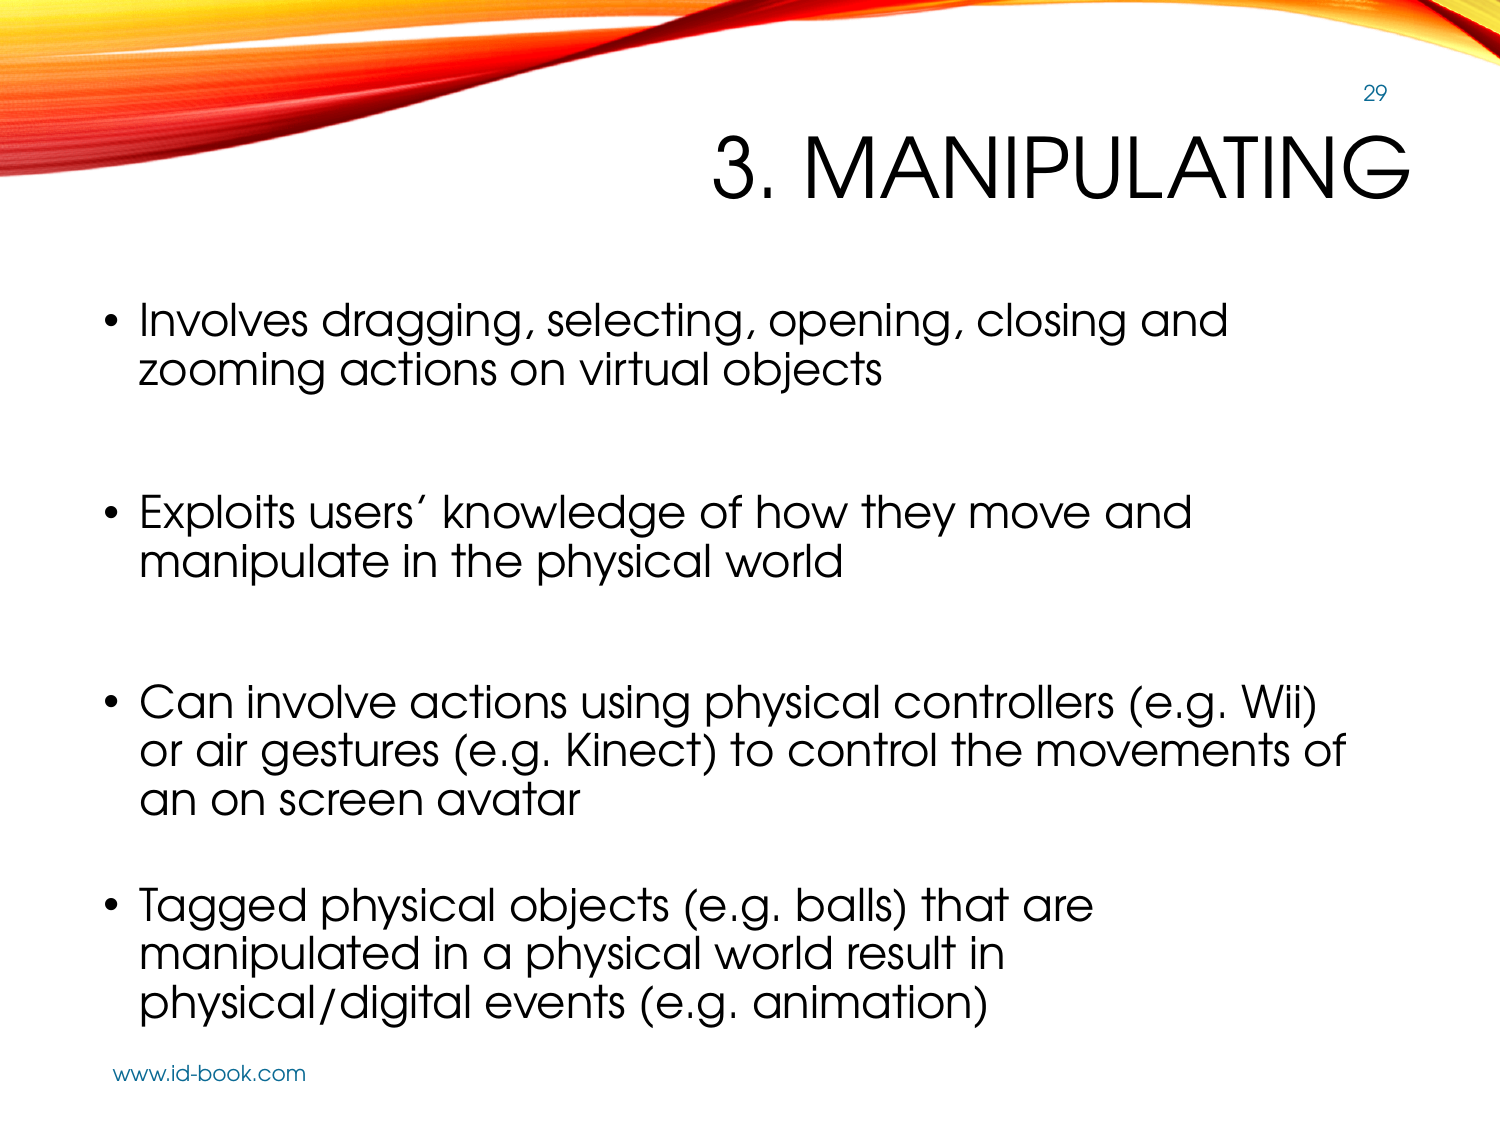

29
3. Manipulating
Involves dragging, selecting, opening, closing and zooming actions on virtual objects

Exploits users’ knowledge of how they move and manipulate in the physical world

Can involve actions using physical controllers (e.g. Wii) or air gestures (e.g. Kinect) to control the movements of an on screen avatar

Tagged physical objects (e.g. balls) that are manipulated in a physical world result in physical/digital events (e.g. animation)
www.id-book.com